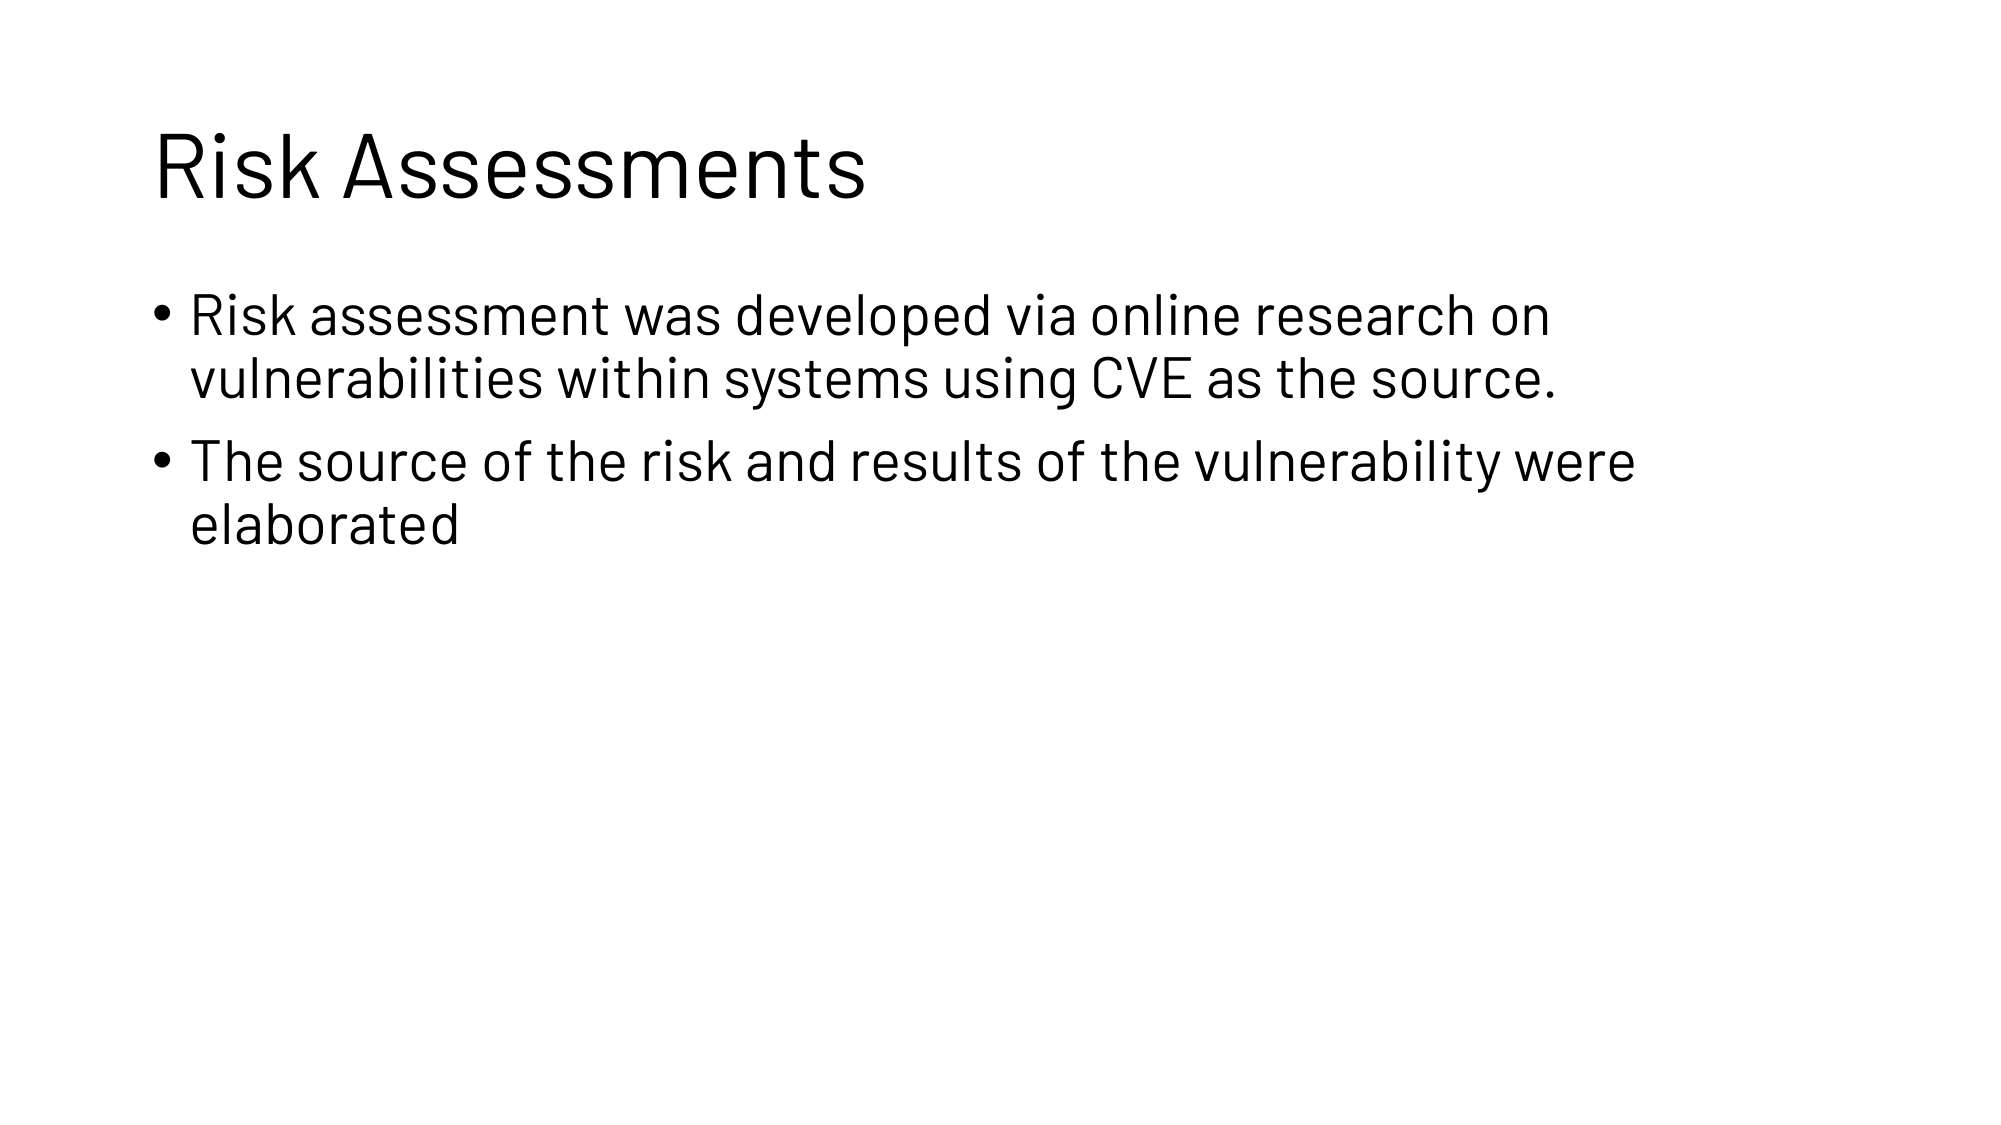

# Risk Assessments
Risk assessment was developed via online research on vulnerabilities within systems using CVE as the source.
The source of the risk and results of the vulnerability were elaborated